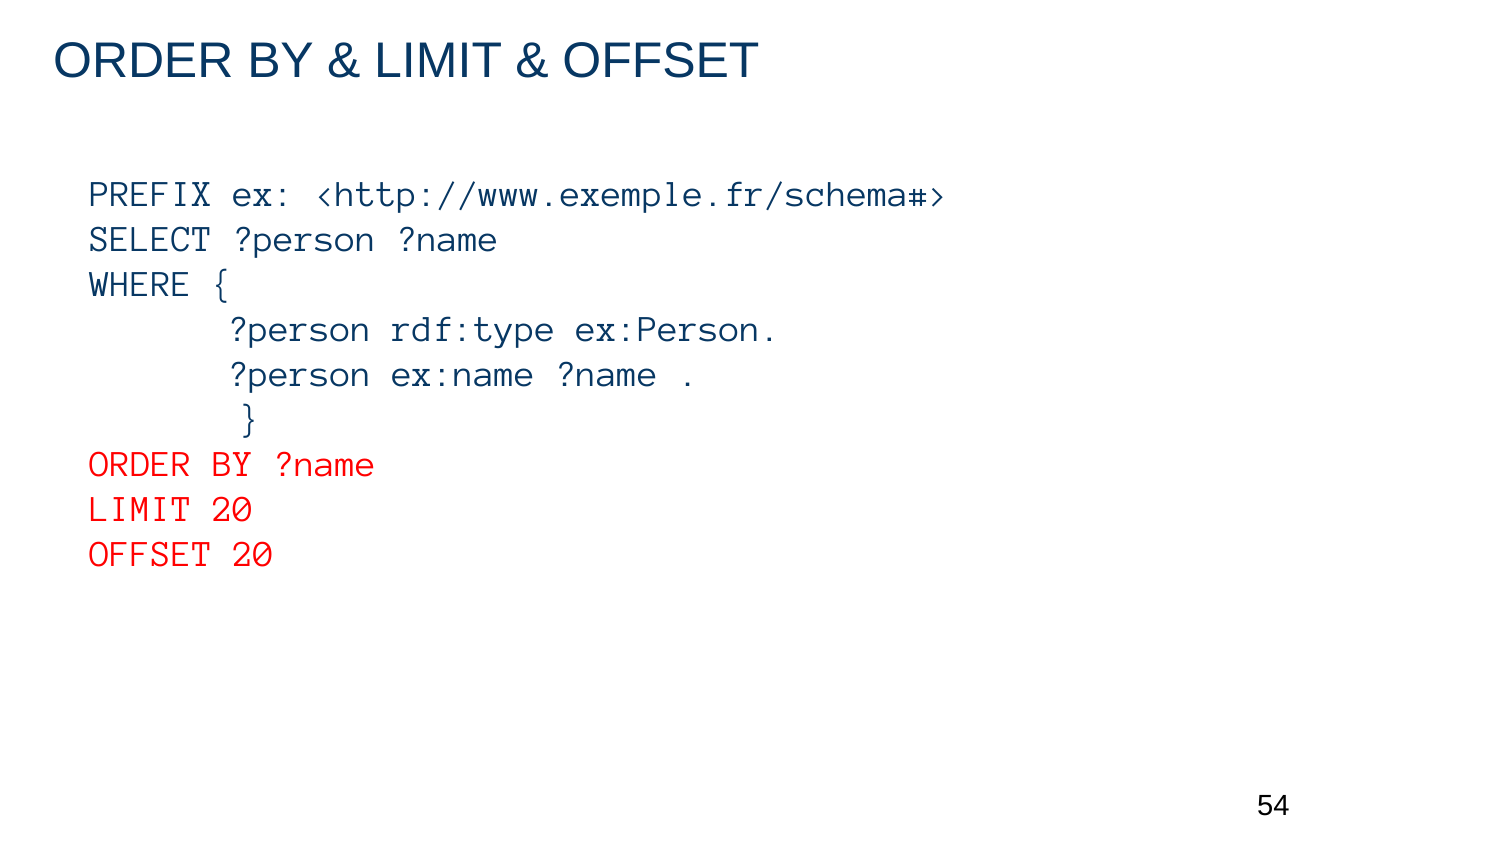

# ORDER BY & LIMIT & OFFSET
PREFIX ex: <http://www.exemple.fr/schema#>
SELECT ?person ?name
WHERE {
?person rdf:type ex:Person.
?person ex:name ?name .
}
ORDER BY ?name
LIMIT 20
OFFSET 20

54